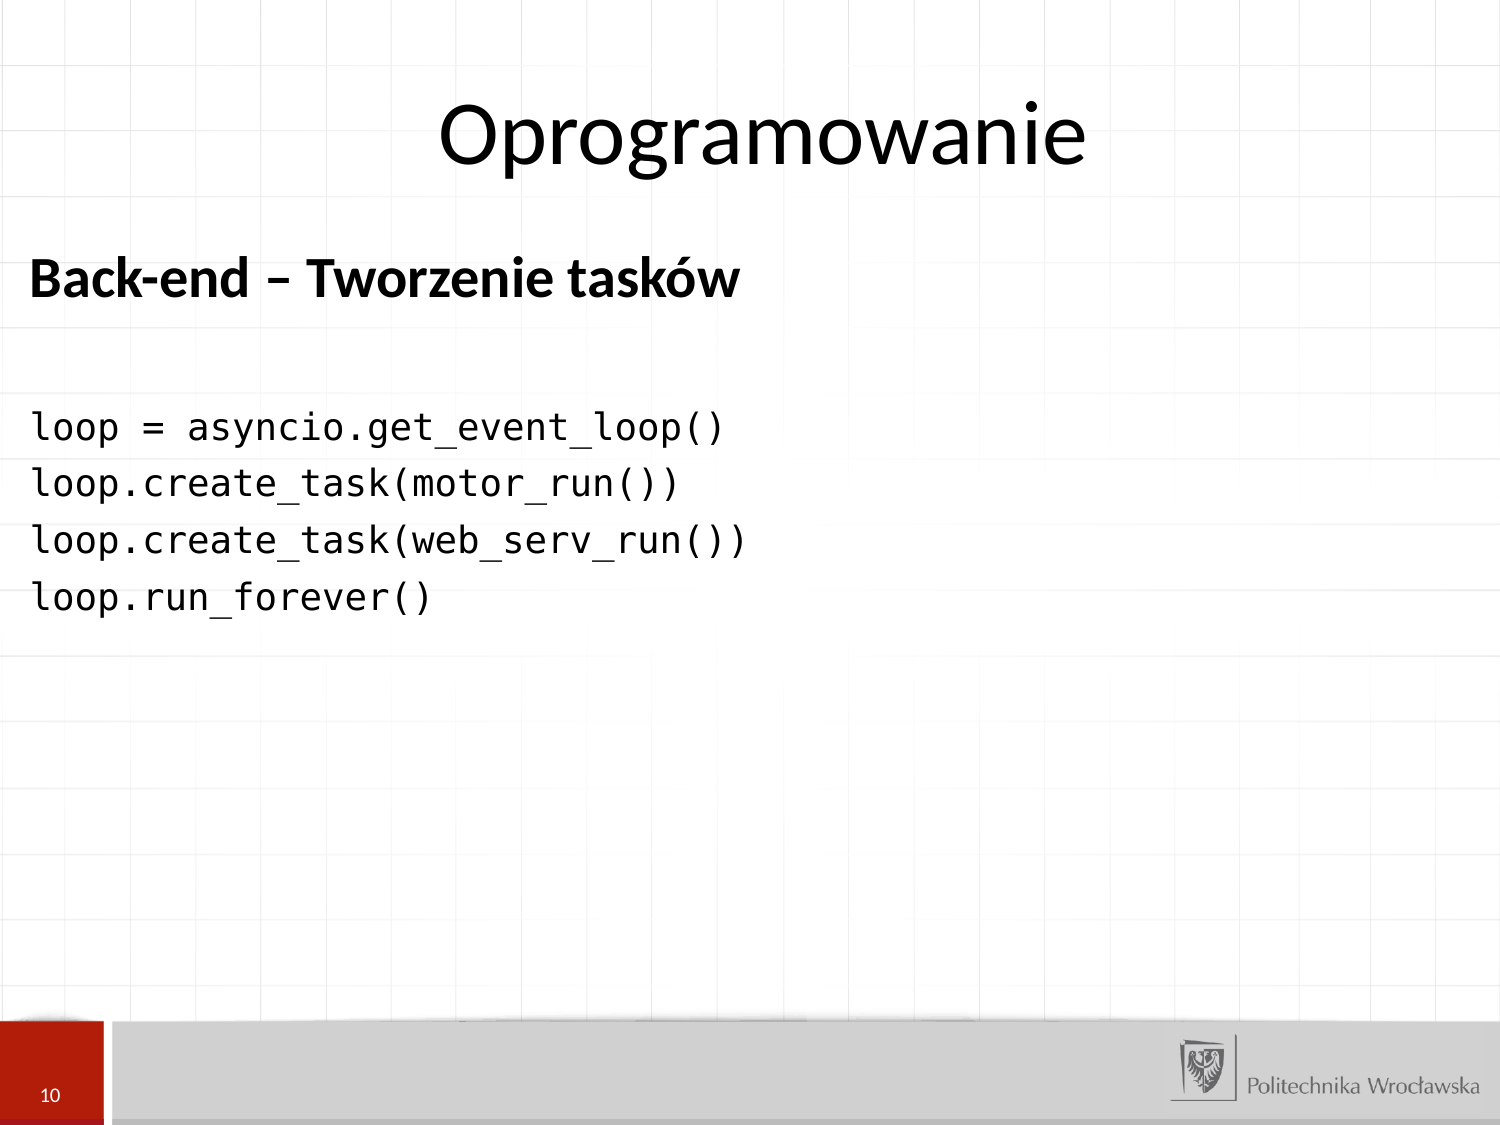

Oprogramowanie
Back-end – Tworzenie tasków

loop = asyncio.get_event_loop()
loop.create_task(motor_run())
loop.create_task(web_serv_run())
loop.run_forever()